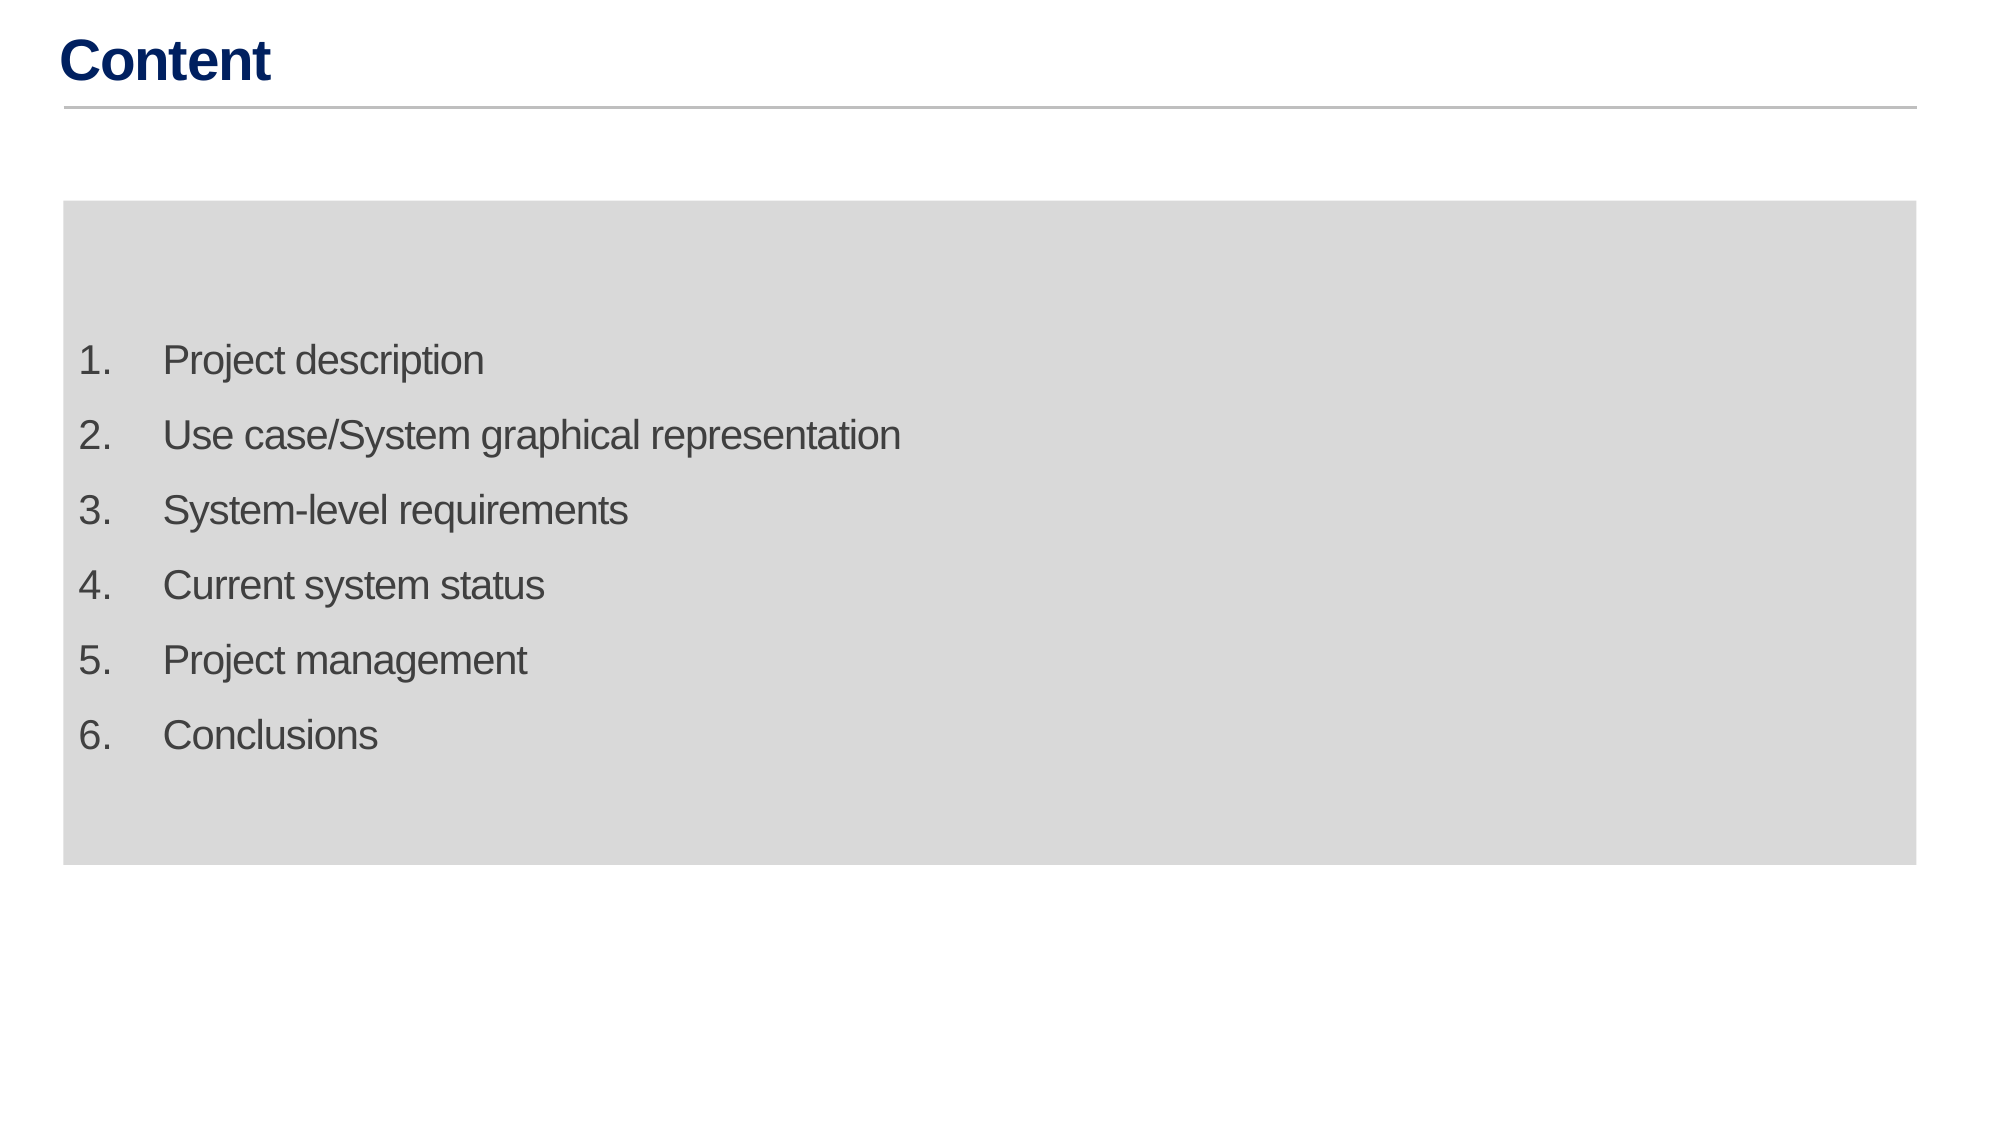

Content
Project description
Use case/System graphical representation
System-level requirements
Current system status
Project management
Conclusions